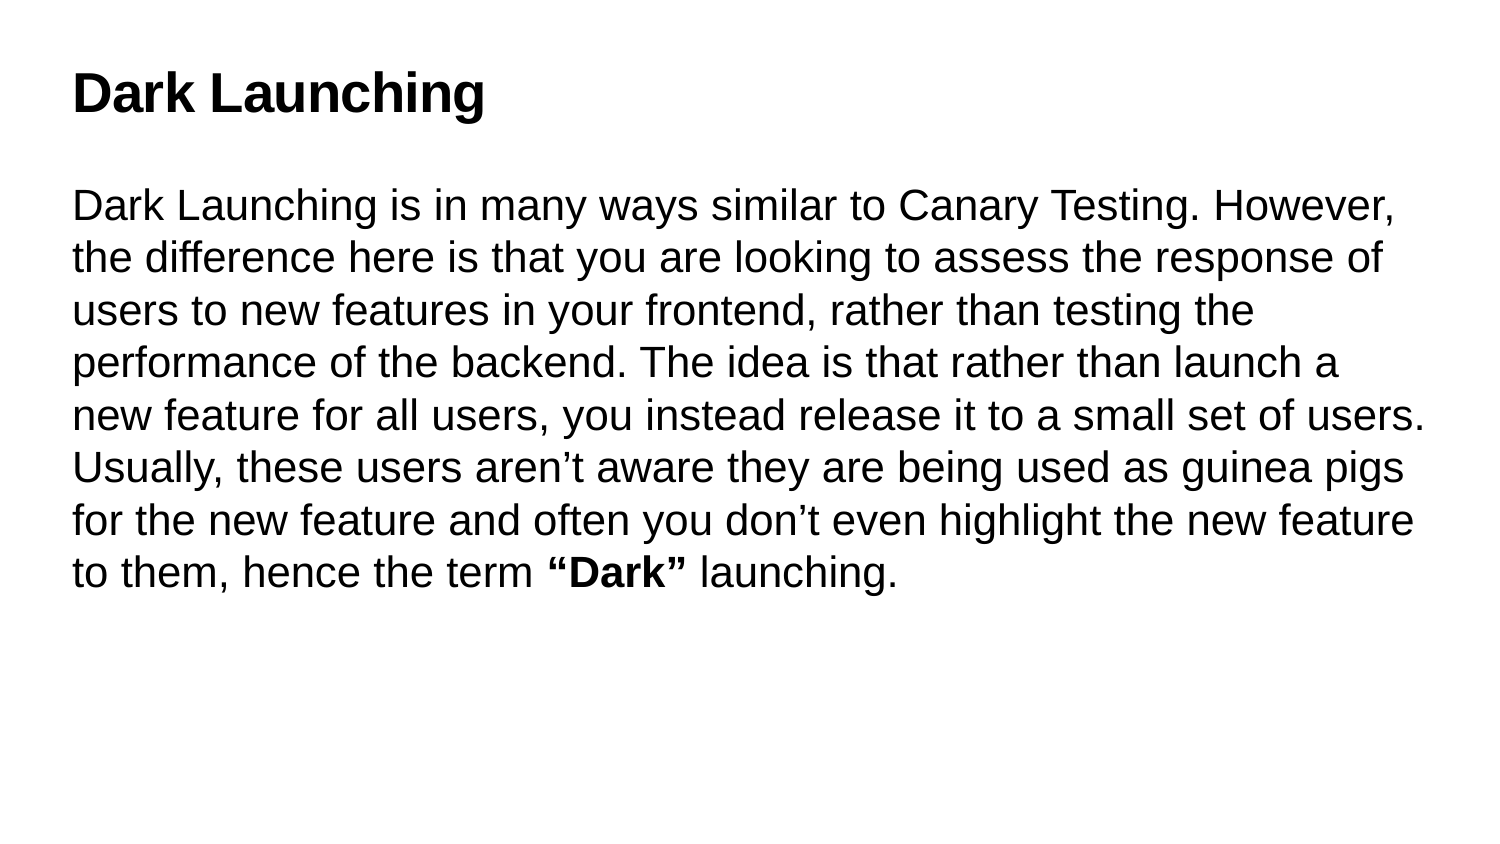

# Dark Launching
Dark Launching is in many ways similar to Canary Testing. However, the difference here is that you are looking to assess the response of users to new features in your frontend, rather than testing the performance of the backend. The idea is that rather than launch a new feature for all users, you instead release it to a small set of users. Usually, these users aren’t aware they are being used as guinea pigs for the new feature and often you don’t even highlight the new feature to them, hence the term “Dark” launching.